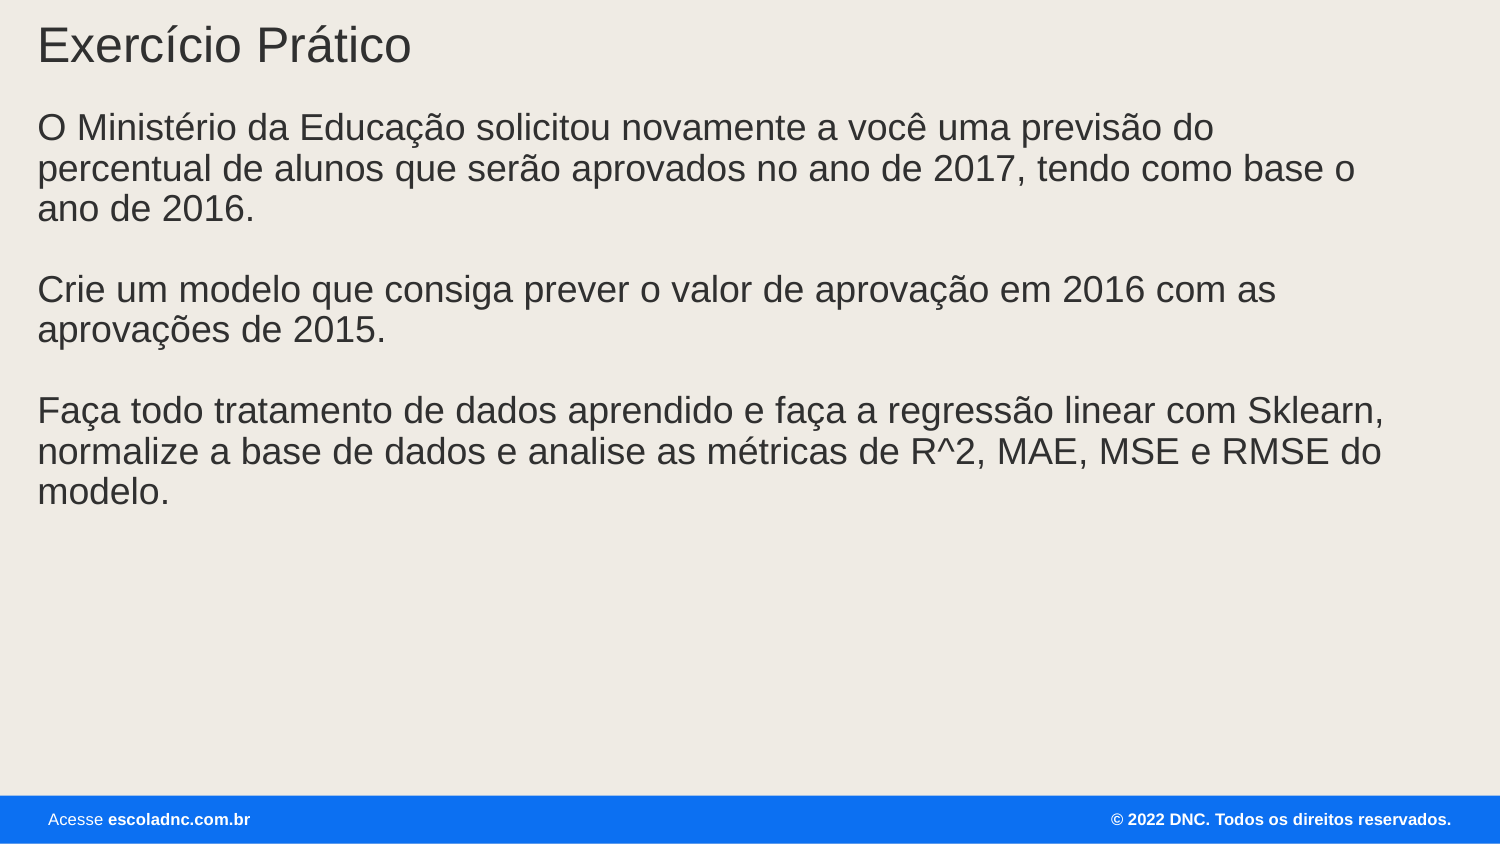

Exercício Prático
O Ministério da Educação solicitou novamente a você uma previsão do percentual de alunos que serão aprovados no ano de 2017, tendo como base o ano de 2016.

Crie um modelo que consiga prever o valor de aprovação em 2016 com as aprovações de 2015.

Faça todo tratamento de dados aprendido e faça a regressão linear com Sklearn, normalize a base de dados e analise as métricas de R^2, MAE, MSE e RMSE do modelo.